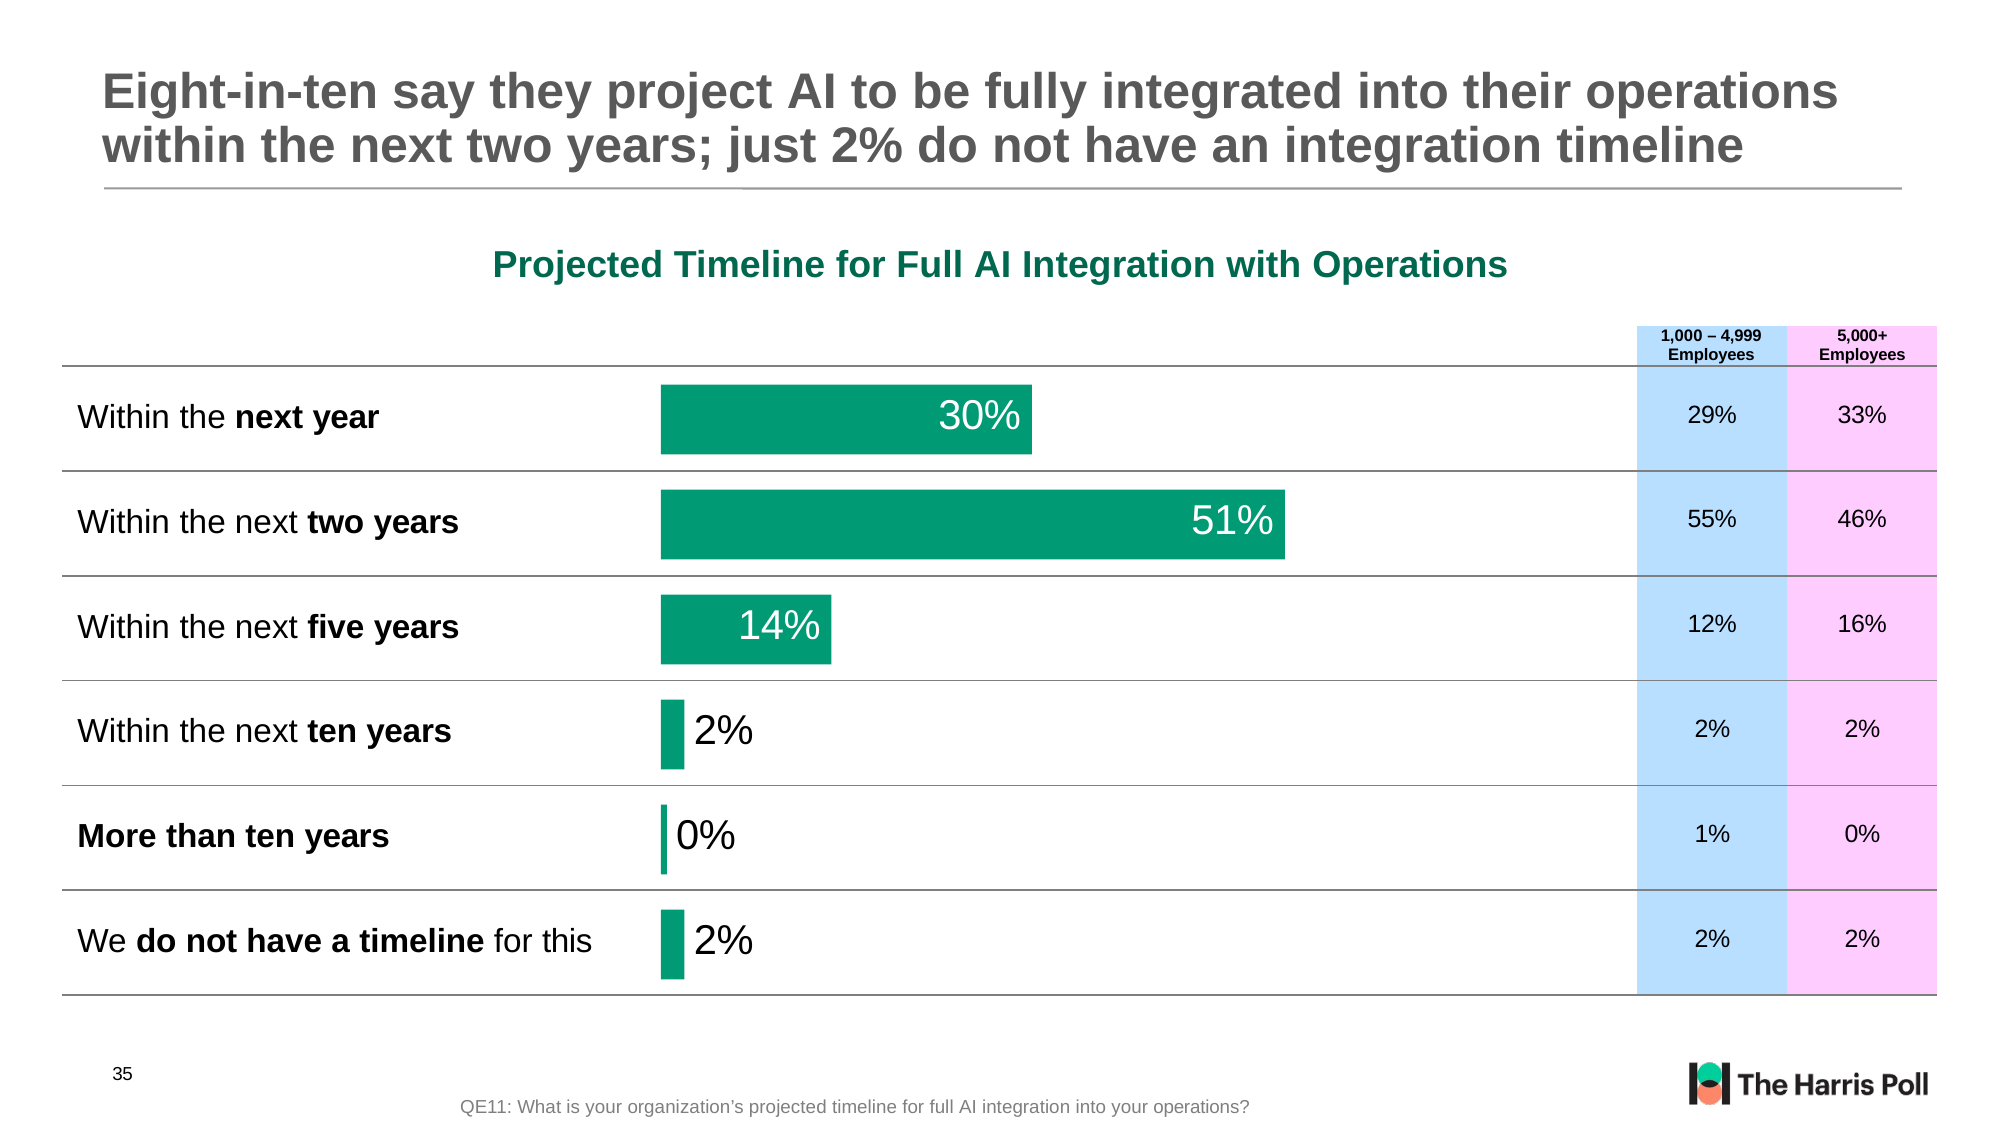

# Eight-in-ten say they project AI to be fully integrated into their operations within the next two years; just 2% do not have an integration timeline
Projected Timeline for Full AI Integration with Operations
|  |  |  |  | 1,000 – 4,999 Employees | 5,000+ Employees |
| --- | --- | --- | --- | --- | --- |
| Within the next year |  | 30% |  | 29% | 33% |
| Within the next two years |  |  | 51% | 55% | 46% |
| Within the next five years | 14% |  |  | 12% | 16% |
| Within the next ten years | 2% |  |  | 2% | 2% |
| More than ten years | 0% |  |  | 1% | 0% |
| We do not have a timeline for this | 2% |  |  | 2% | 2% |

35
QE11: What is your organization’s projected timeline for full AI integration into your operations?